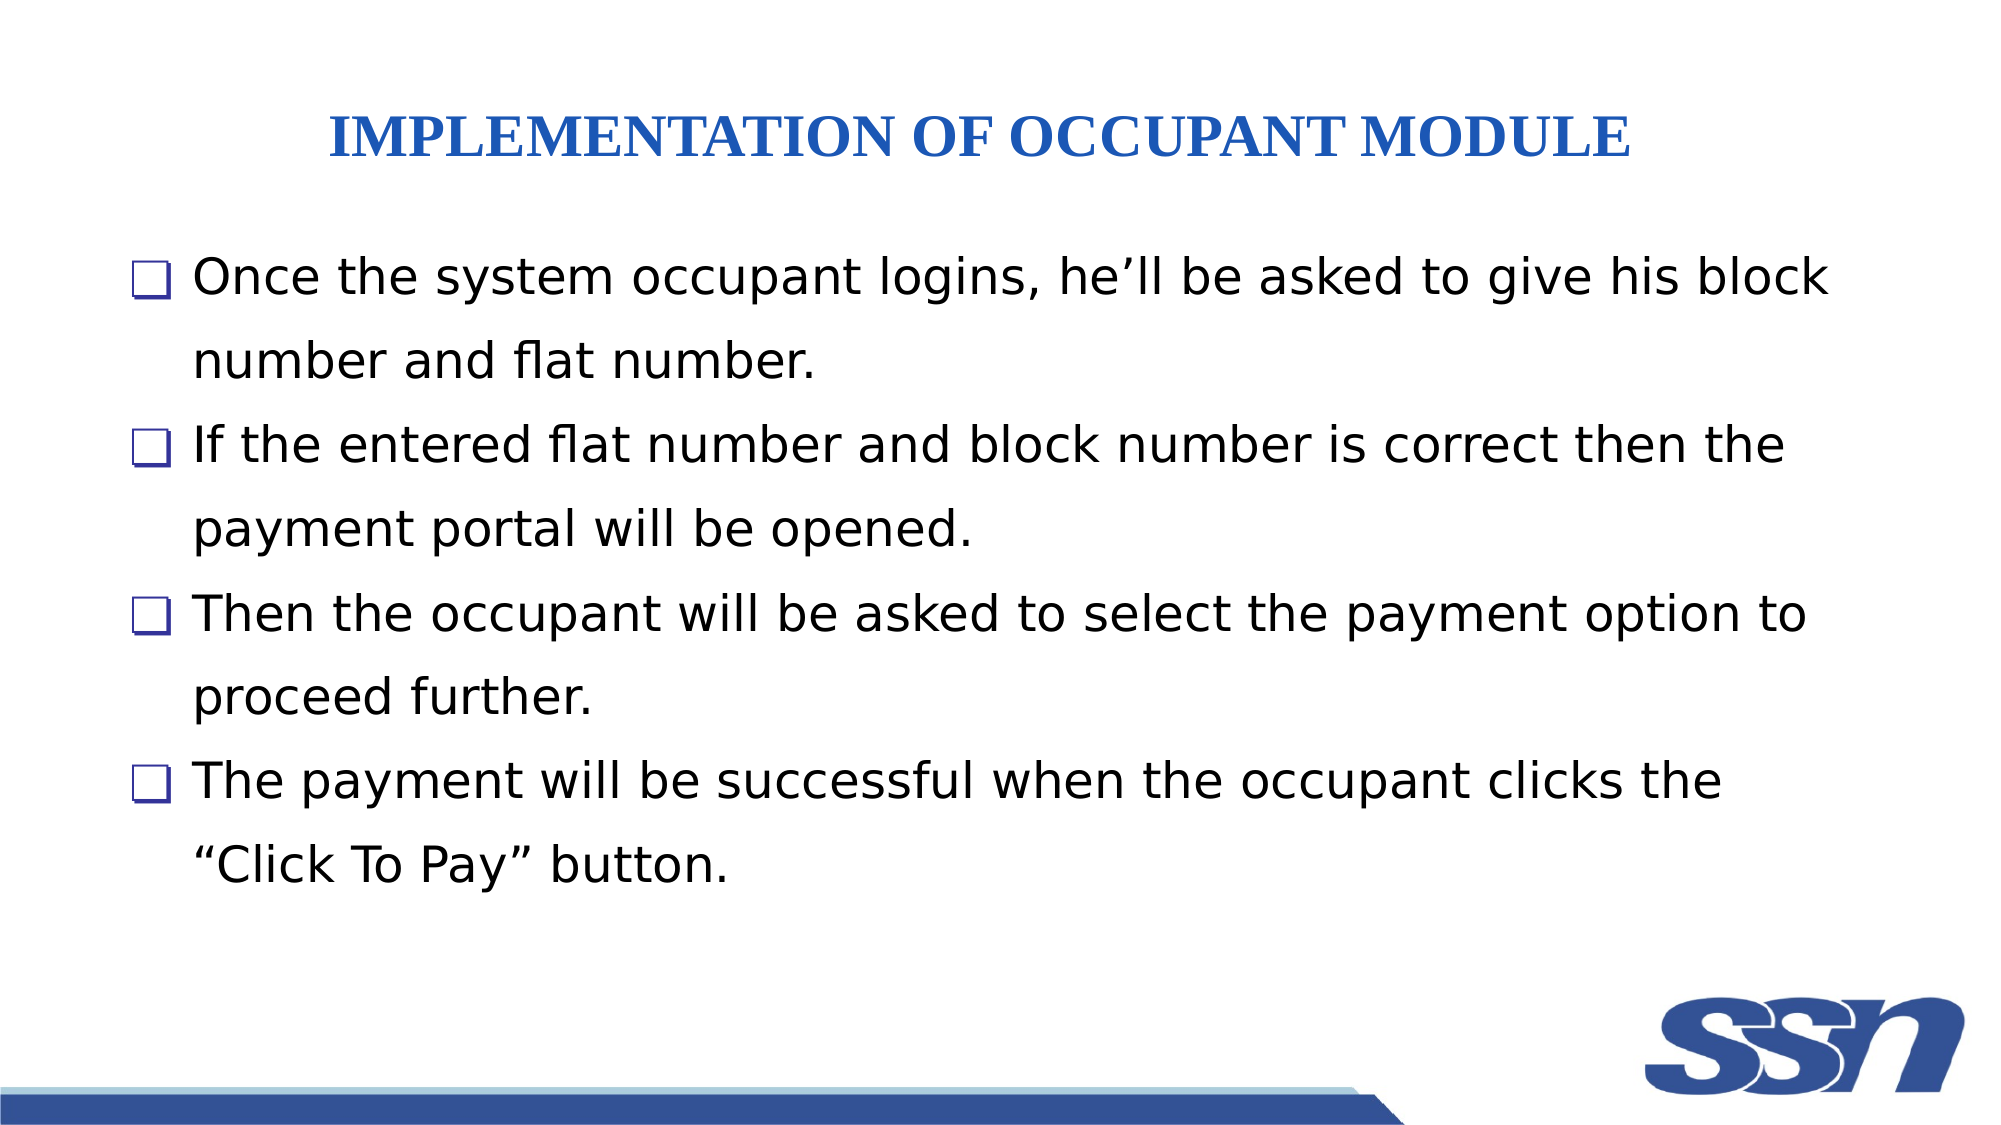

# IMPLEMENTATION OF OCCUPANT MODULE
Once the system occupant logins, he’ll be asked to give his block number and flat number.
If the entered flat number and block number is correct then the payment portal will be opened.
Then the occupant will be asked to select the payment option to proceed further.
The payment will be successful when the occupant clicks the “Click To Pay” button.